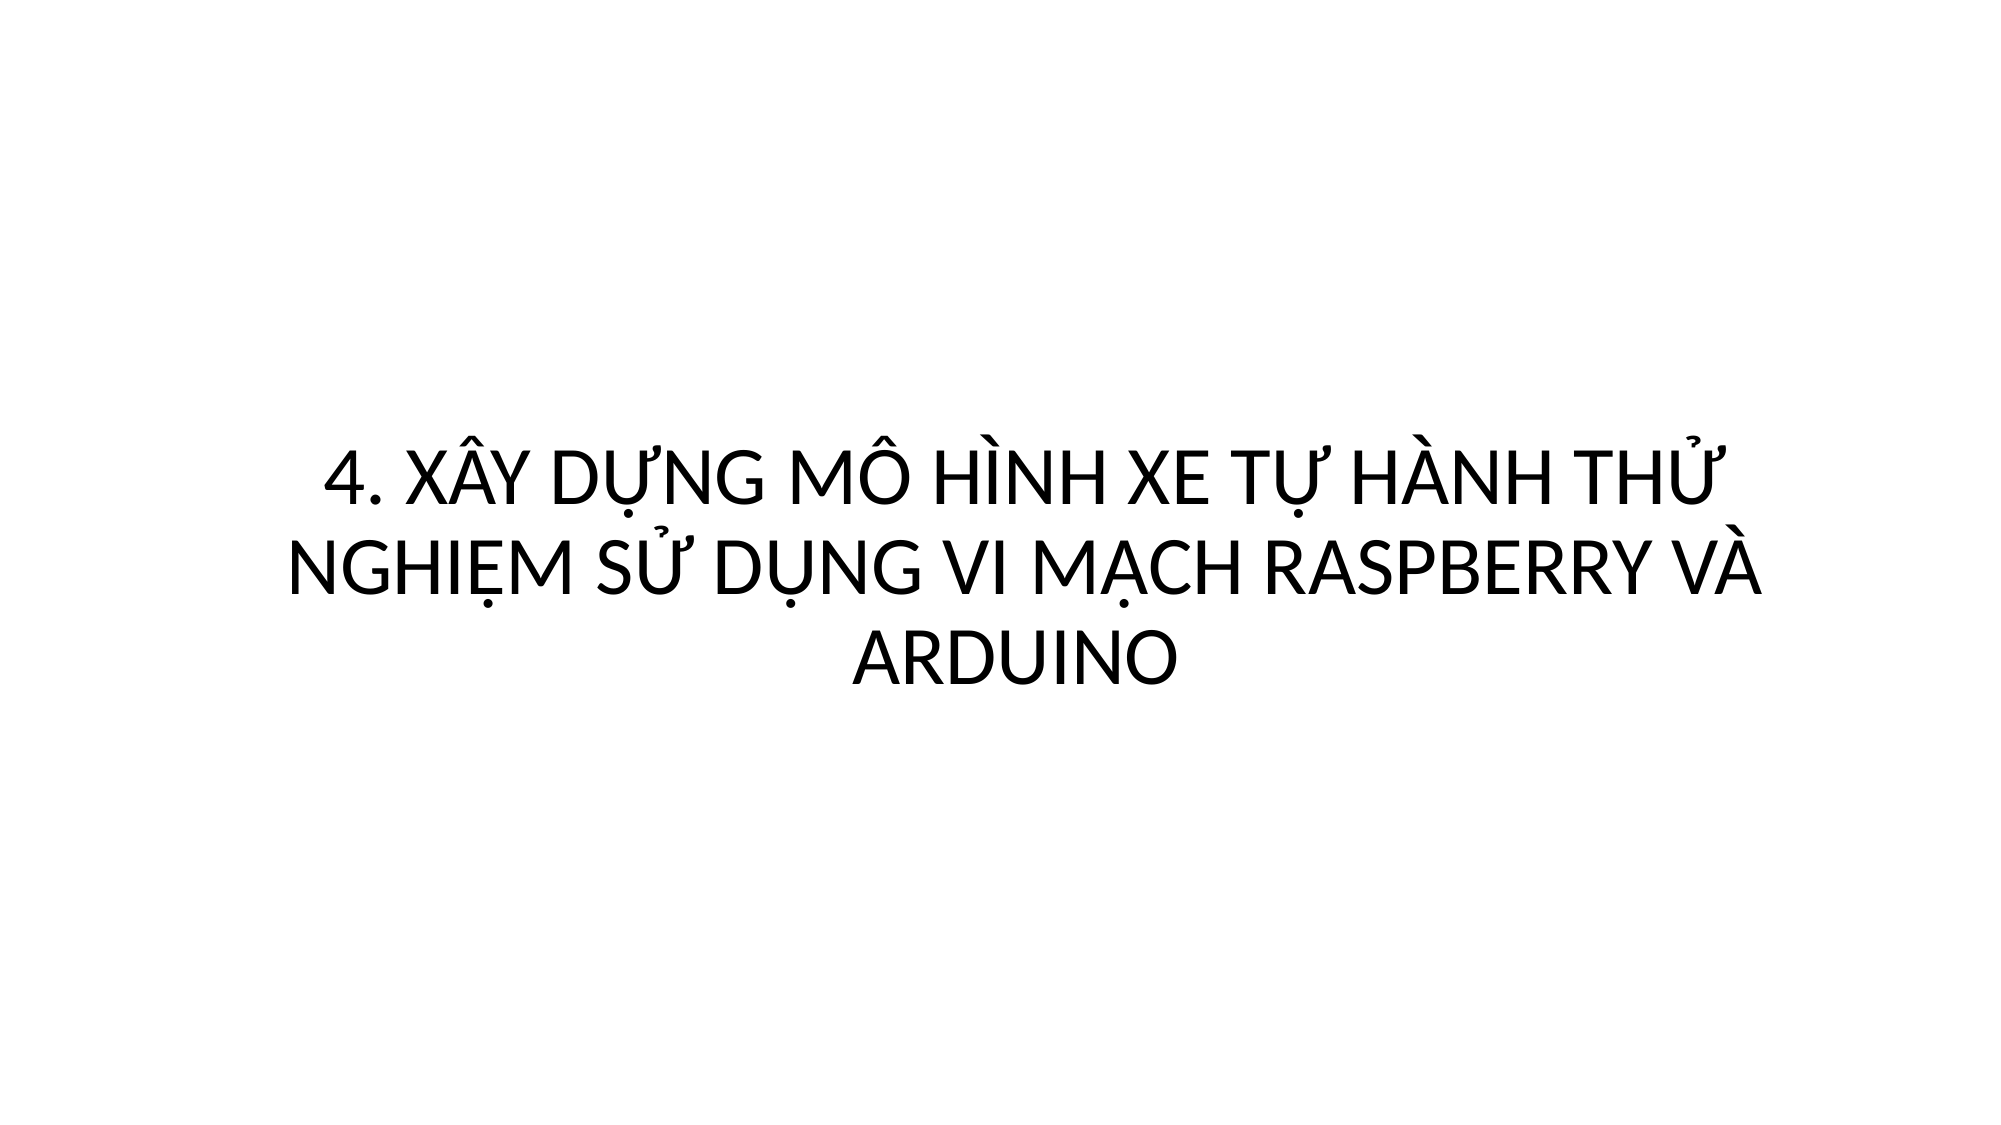

4. XÂY DỰNG MÔ HÌNH XE TỰ HÀNH THỬ NGHIỆM SỬ DỤNG VI MẠCH RASPBERRY VÀ ARDUINO